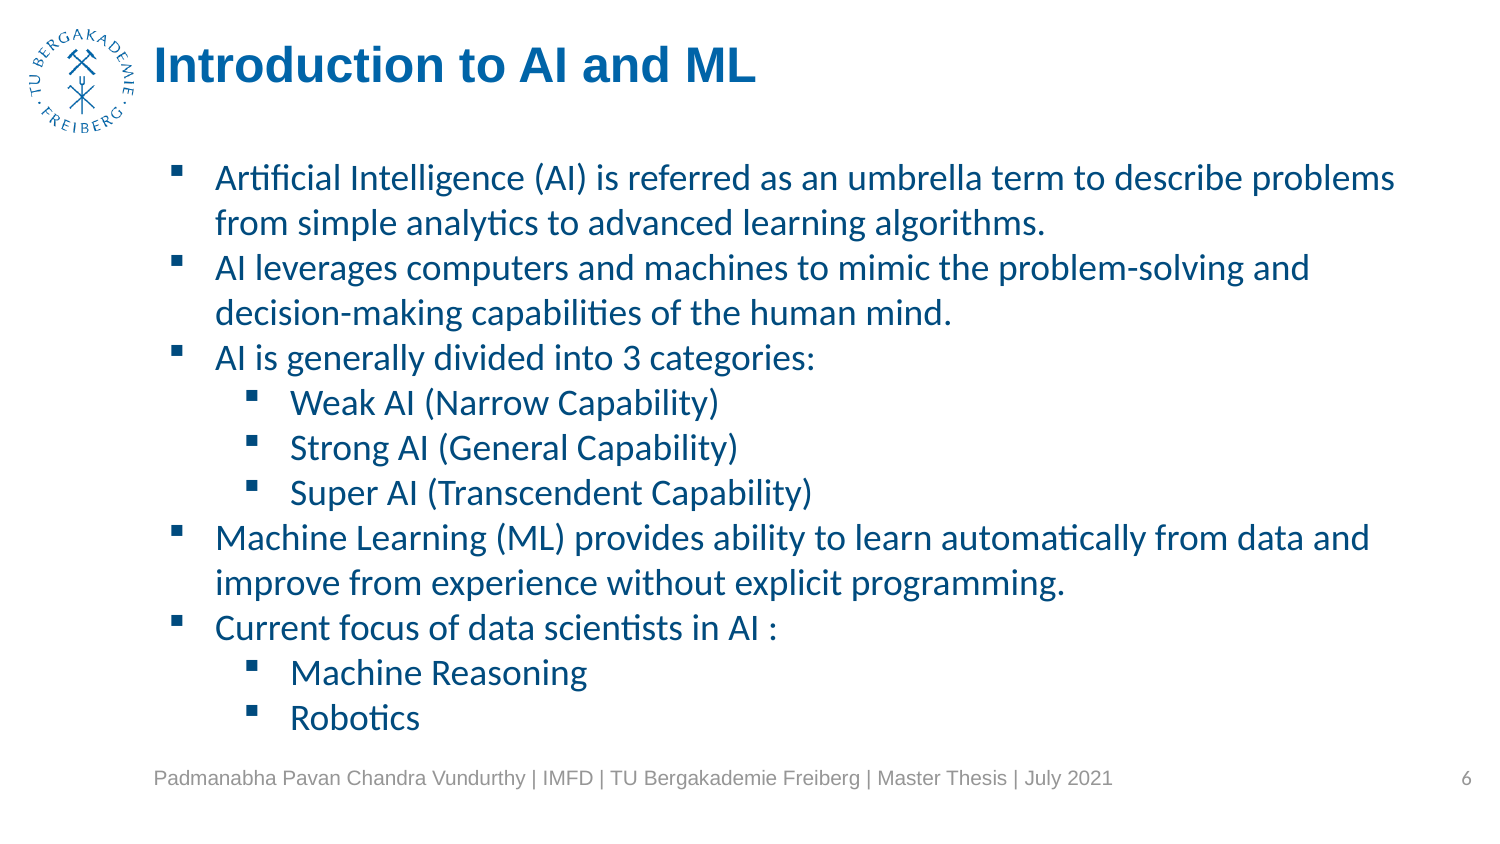

Introduction to AI and ML
Artificial Intelligence (AI) is referred as an umbrella term to describe problems from simple analytics to advanced learning algorithms.
AI leverages computers and machines to mimic the problem-solving and decision-making capabilities of the human mind.
AI is generally divided into 3 categories:
Weak AI (Narrow Capability)
Strong AI (General Capability)
Super AI (Transcendent Capability)
Machine Learning (ML) provides ability to learn automatically from data and improve from experience without explicit programming.
Current focus of data scientists in AI :
Machine Reasoning
Robotics
Padmanabha Pavan Chandra Vundurthy | IMFD | TU Bergakademie Freiberg | Master Thesis | July 2021
6